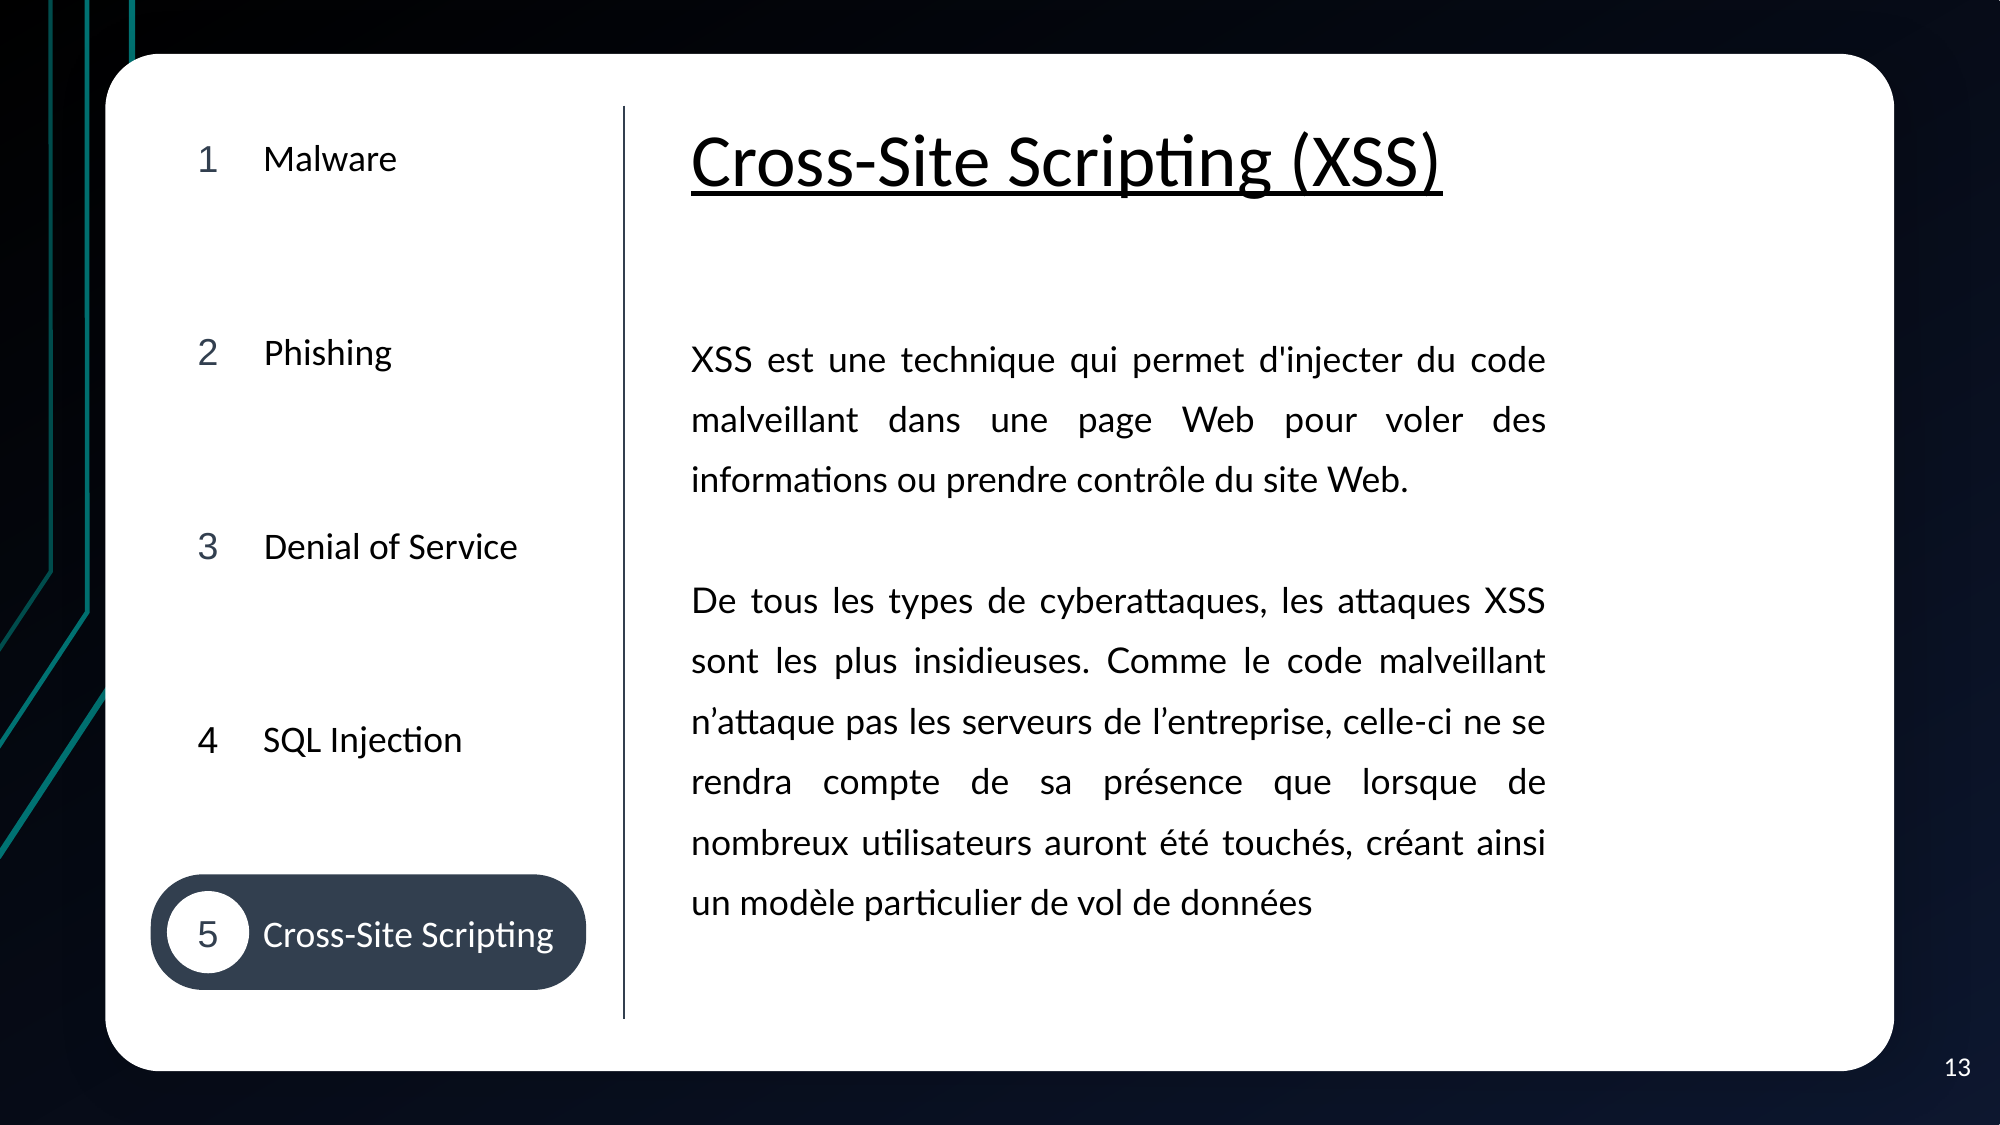

Cross-Site Scripting (XSS)
1
Malware

XSS est une technique qui permet d'injecter du code malveillant dans une page Web pour voler des informations ou prendre contrôle du site Web.

De tous les types de cyberattaques, les attaques XSS sont les plus insidieuses. Comme le code malveillant n’attaque pas les serveurs de l’entreprise, celle-ci ne se rendra compte de sa présence que lorsque de nombreux utilisateurs auront été touchés, créant ainsi un modèle particulier de vol de données

2
Phishing
3
Denial of Service
4
SQL Injection

5
Cross-Site Scripting
13